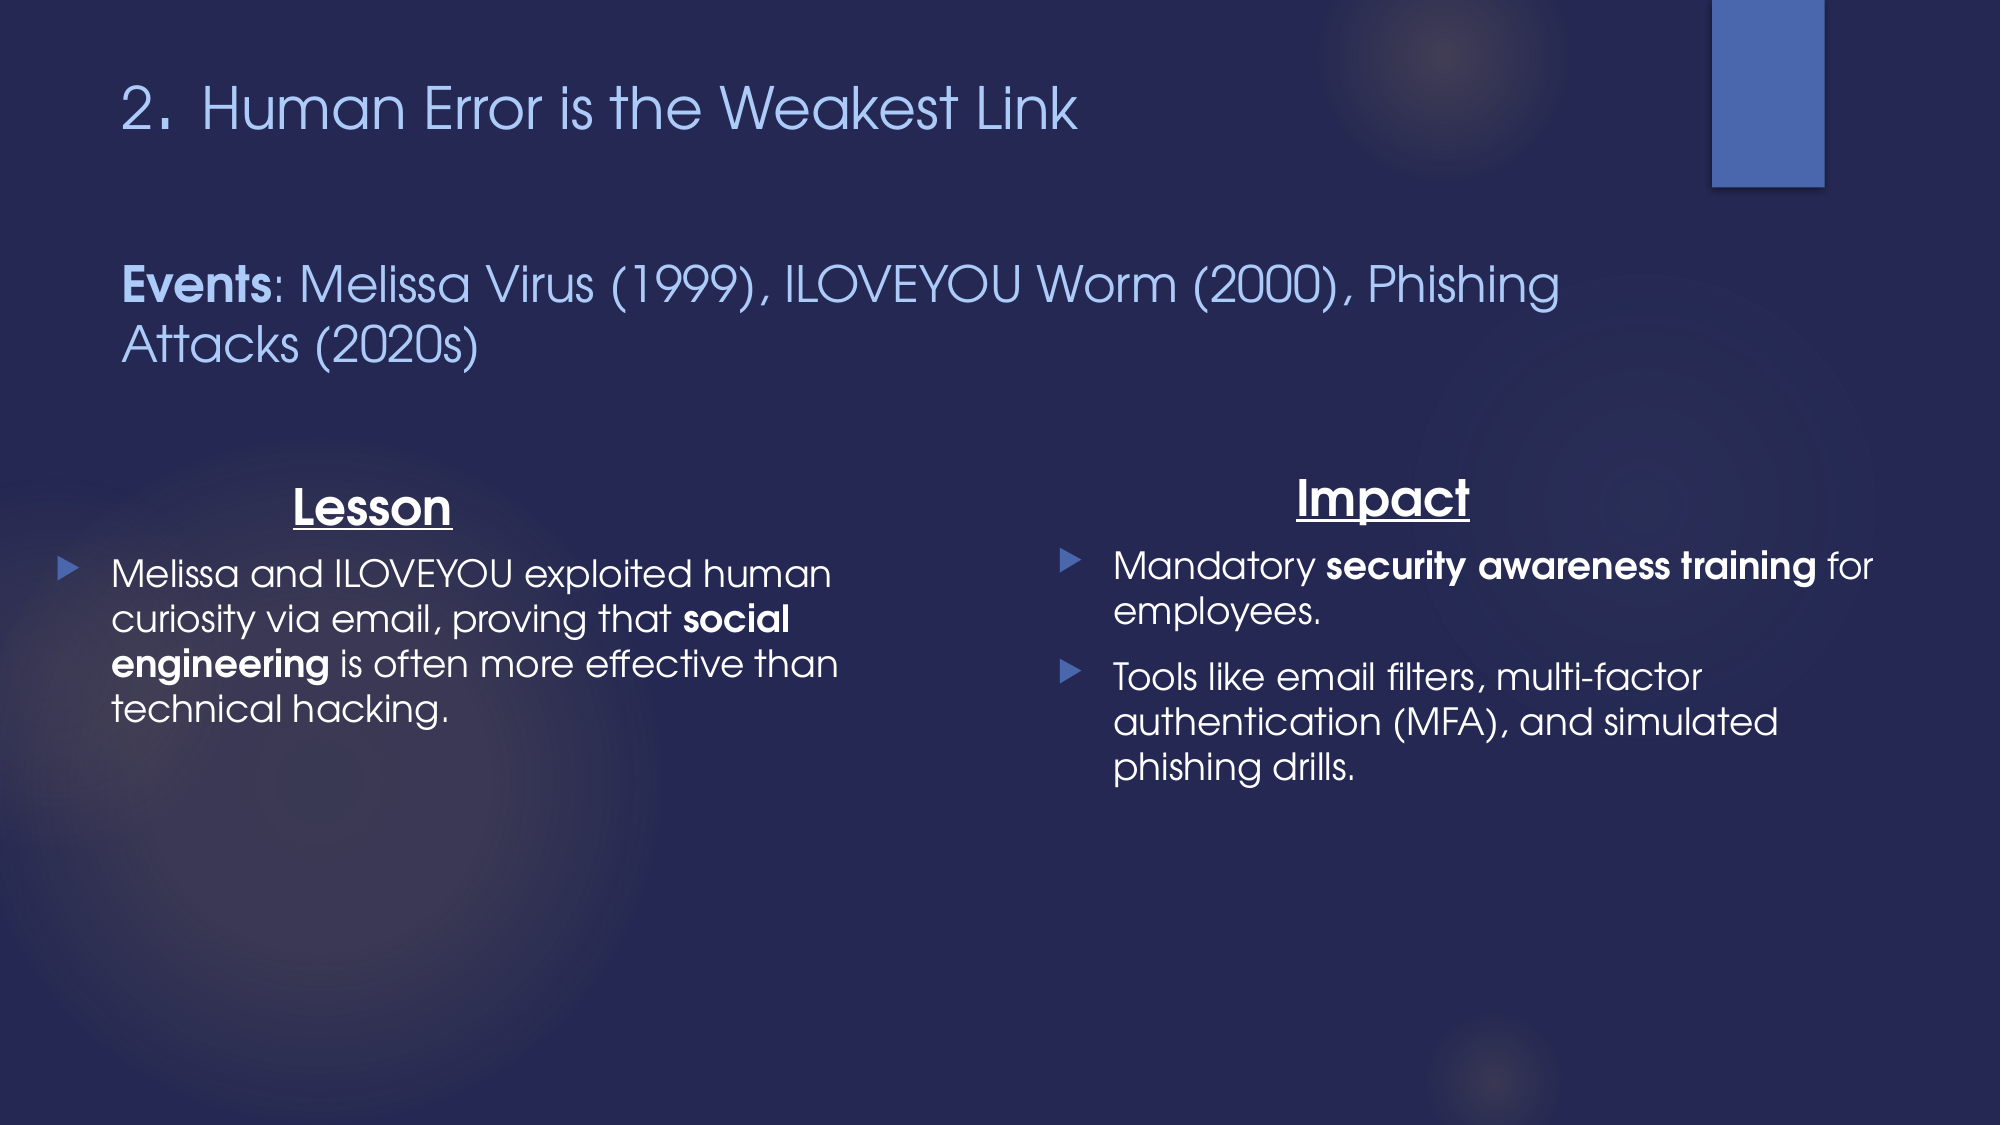

# 2. Human Error is the Weakest Link Events: Melissa Virus (1999), ILOVEYOU Worm (2000), Phishing Attacks (2020s)
Impact
Lesson
Mandatory security awareness training for employees.
Tools like email filters, multi-factor authentication (MFA), and simulated phishing drills.

Melissa and ILOVEYOU exploited human curiosity via email, proving that social engineering is often more effective than technical hacking.